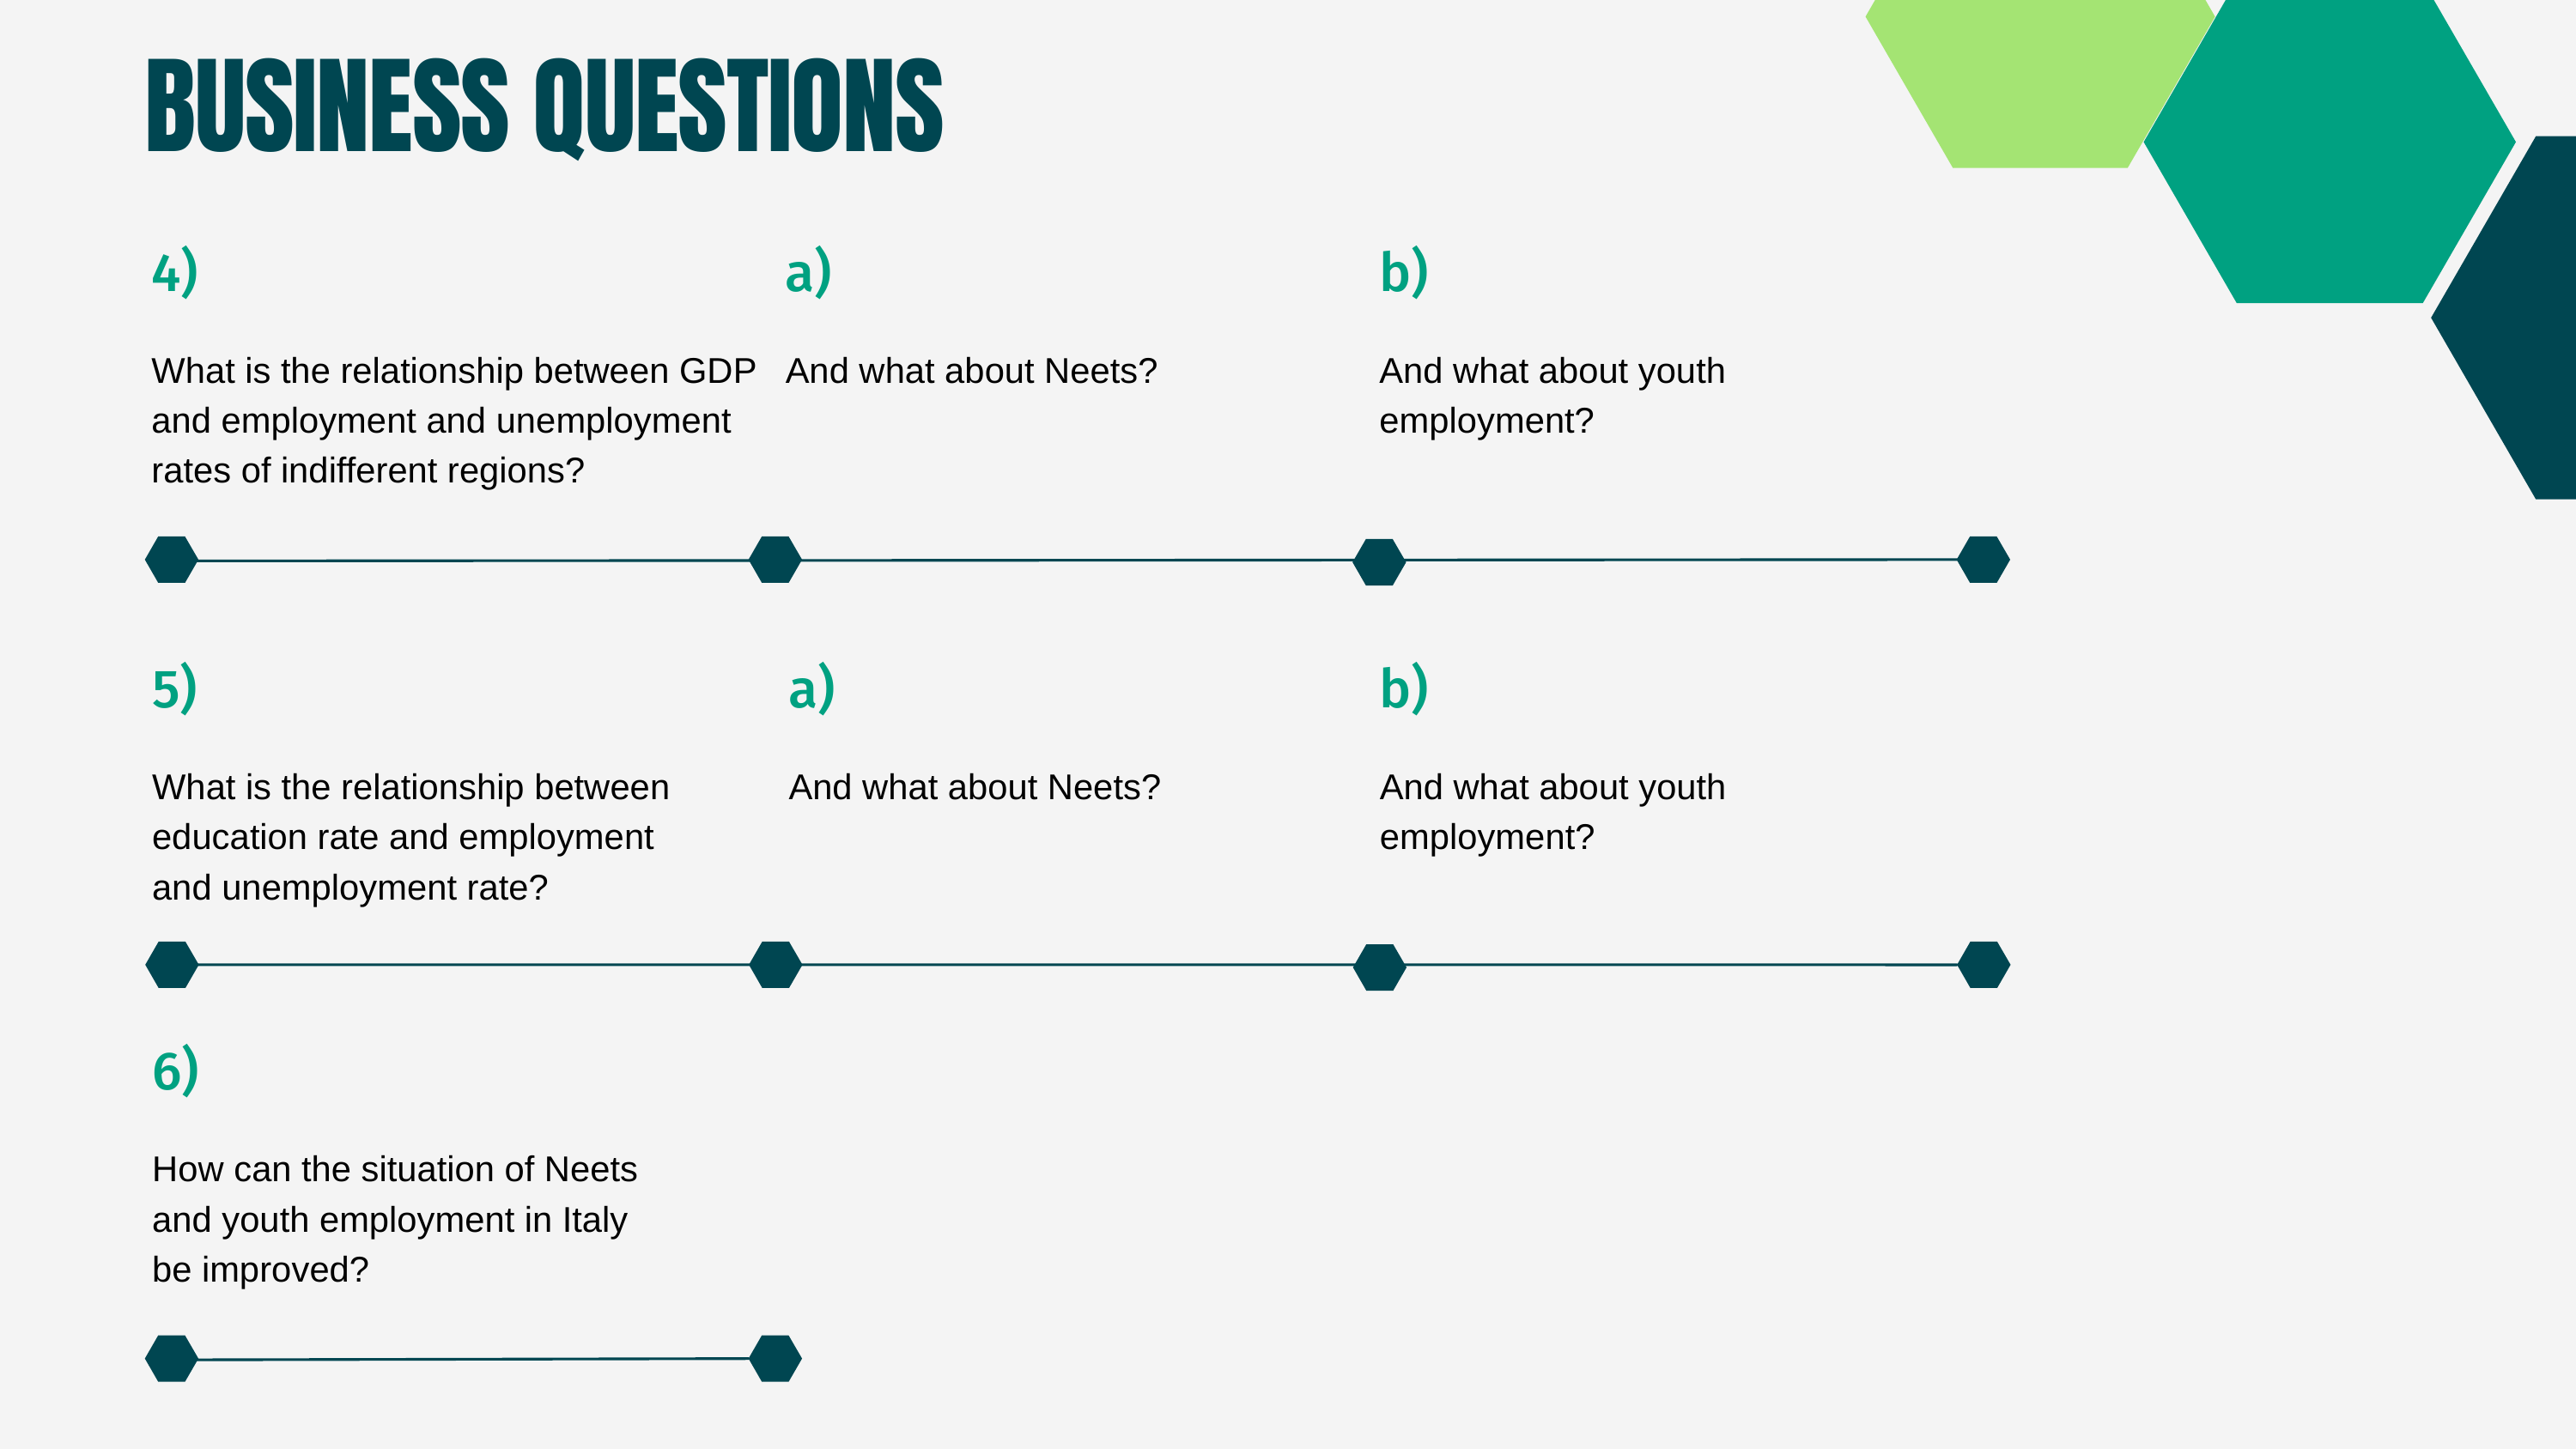

BUSINESS QUESTIONS

4)
What is the relationship between GDP and employment and unemployment rates of indifferent regions?
a)
And what about Neets?

b)
And what about youth employment?

5)
What is the relationship between education rate and employment and unemployment rate?
a)
And what about Neets?

b)
And what about youth employment?

6)
How can the situation of Neets and youth employment in Italy be improved?